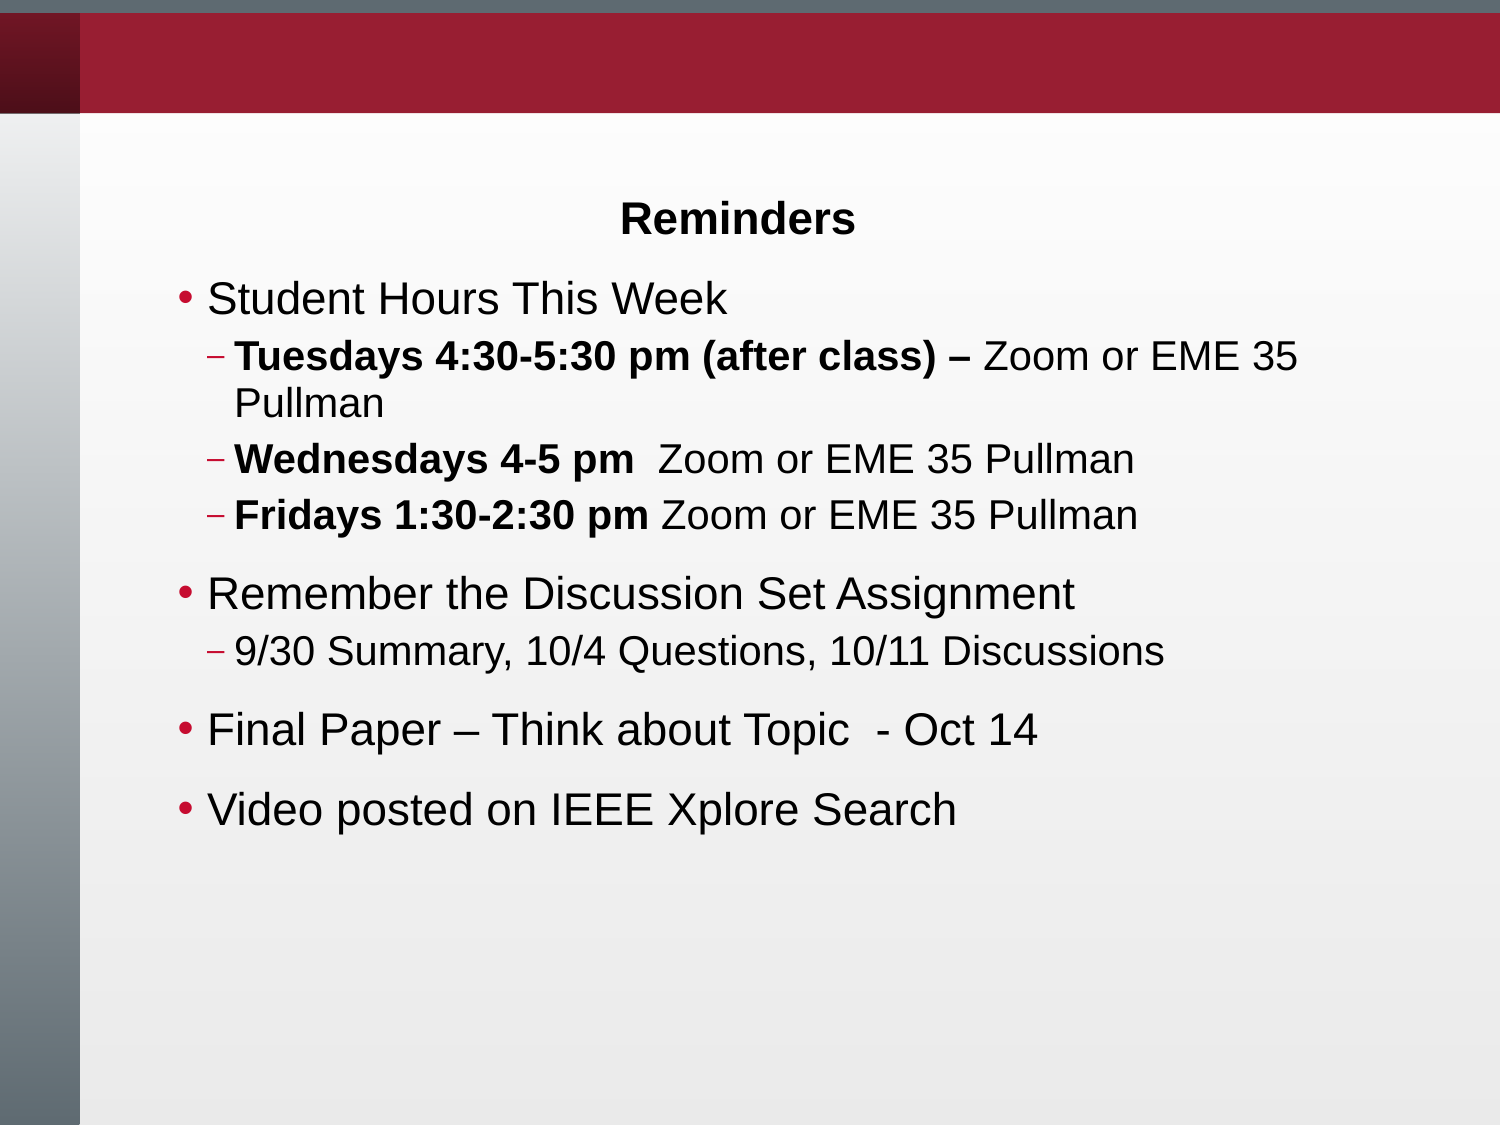

Reminders
Student Hours This Week
Tuesdays 4:30-5:30 pm (after class) – Zoom or EME 35 Pullman
Wednesdays 4-5 pm  Zoom or EME 35 Pullman
Fridays 1:30-2:30 pm Zoom or EME 35 Pullman
Remember the Discussion Set Assignment
9/30 Summary, 10/4 Questions, 10/11 Discussions
Final Paper – Think about Topic  - Oct 14
Video posted on IEEE Xplore Search